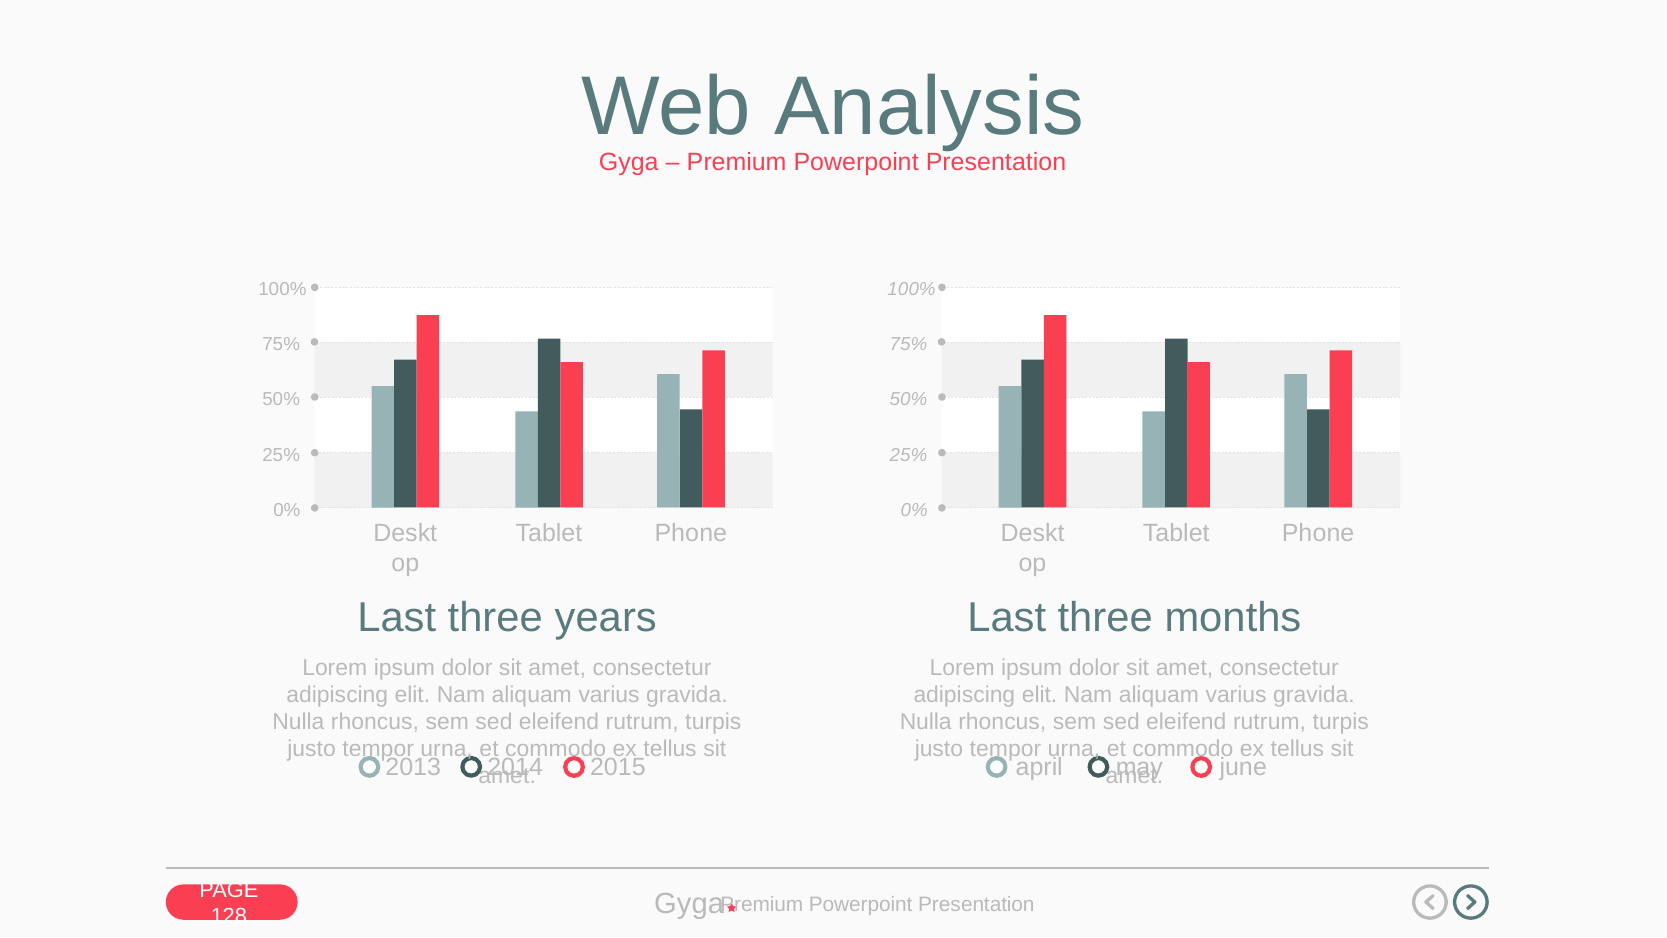

Web Analysis
Gyga – Premium Powerpoint Presentation
100%
100%

75%
75%

50%
50%

25%
25%

0%
0%

Phone
Tablet
Phone
Desktop
Tablet
Desktop
Last three months
Lorem ipsum dolor sit amet, consectetur adipiscing elit. Nam aliquam varius gravida. Nulla rhoncus, sem sed eleifend rutrum, turpis justo tempor urna, et commodo ex tellus sit amet.
Last three years
Lorem ipsum dolor sit amet, consectetur adipiscing elit. Nam aliquam varius gravida. Nulla rhoncus, sem sed eleifend rutrum, turpis justo tempor urna, et commodo ex tellus sit amet.
may
2014
april
2013
june
2015